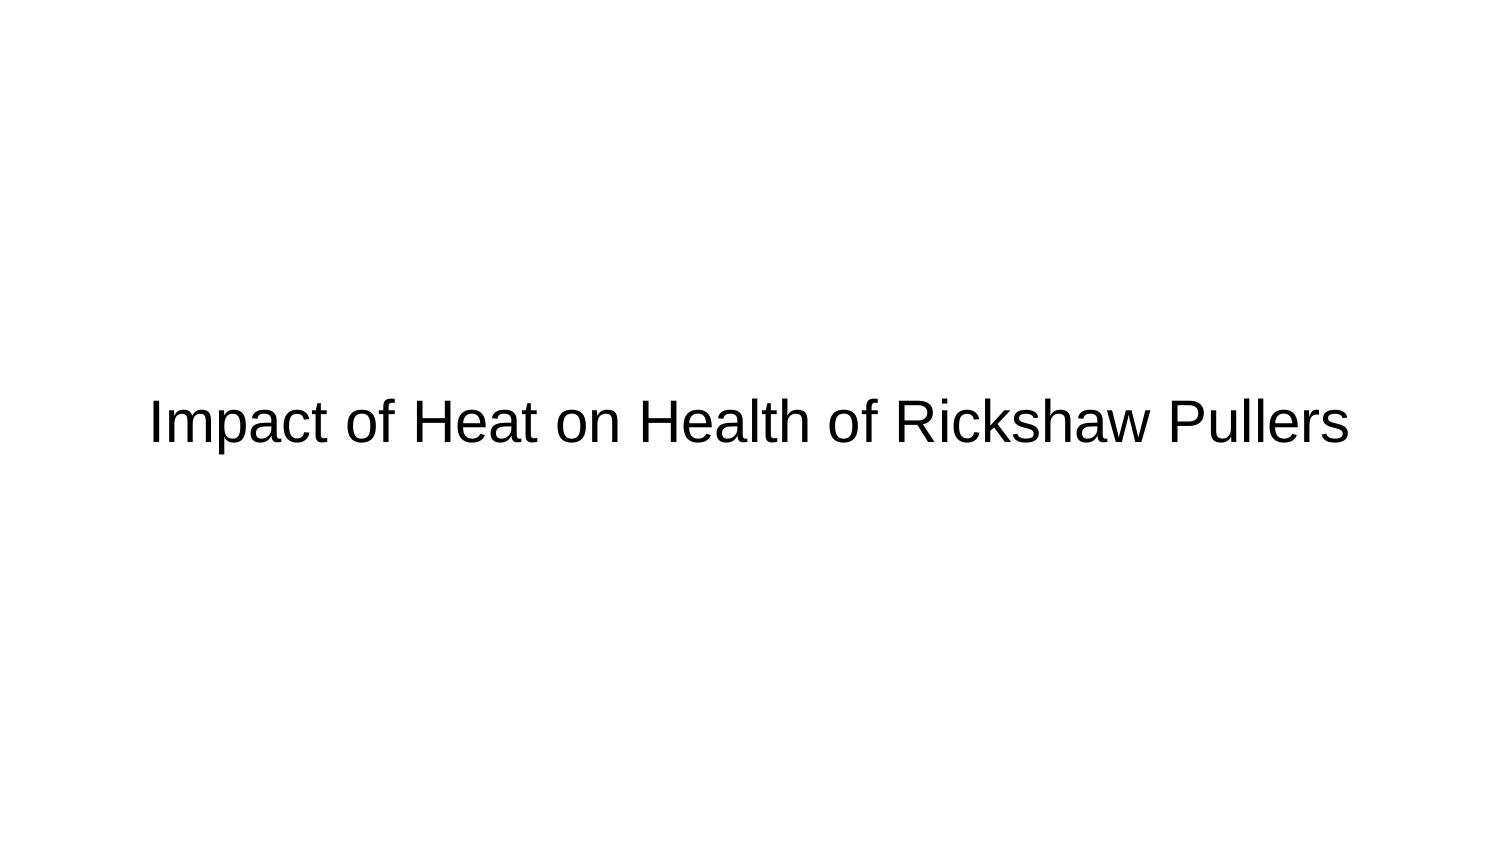

# Impact of Heat on Health of Rickshaw Pullers